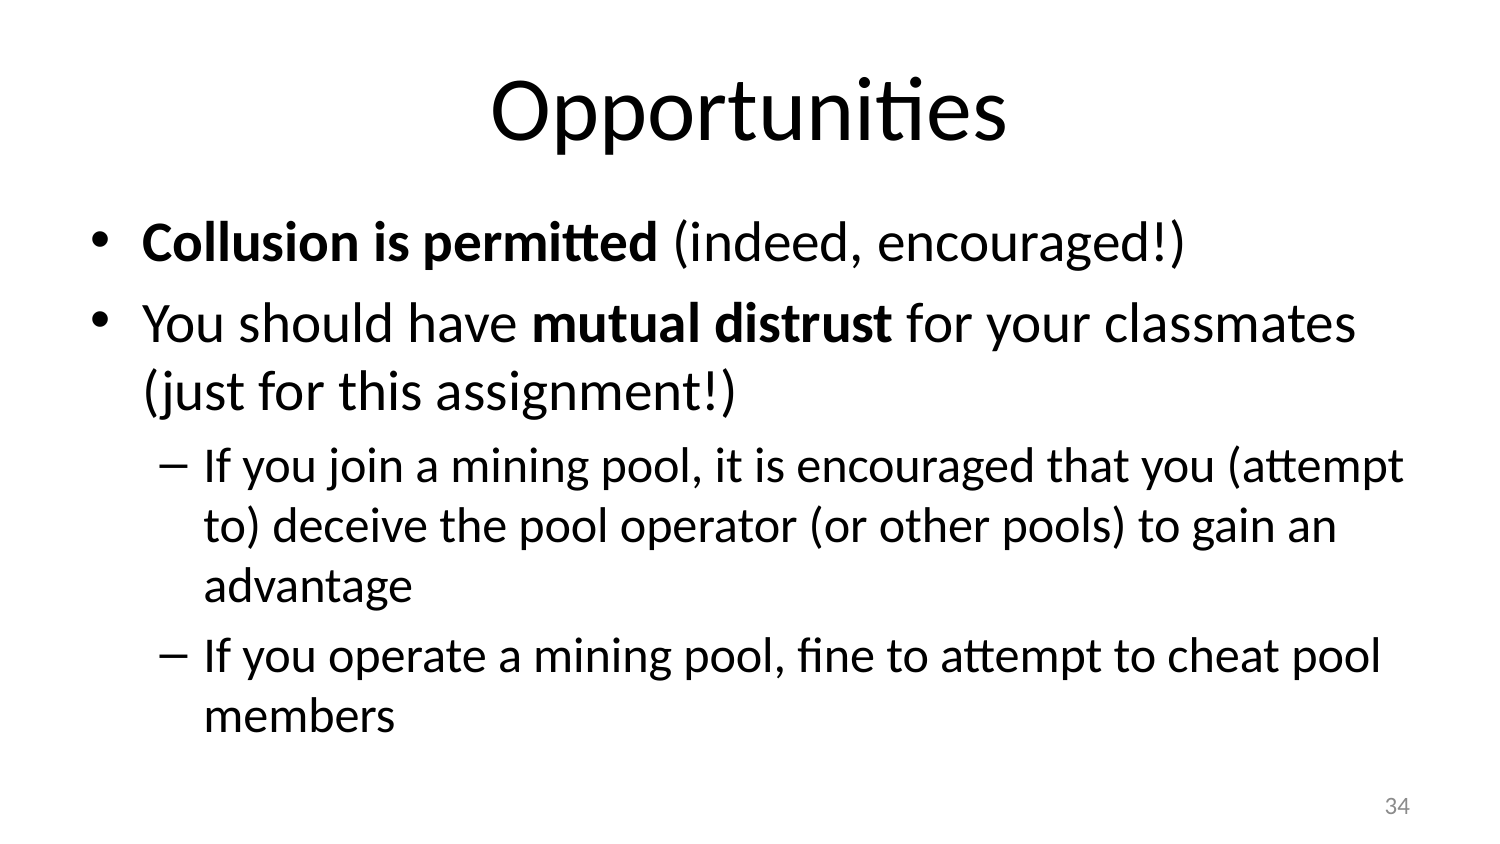

# Opportunities
Collusion is permitted (indeed, encouraged!)
You should have mutual distrust for your classmates (just for this assignment!)
If you join a mining pool, it is encouraged that you (attempt to) deceive the pool operator (or other pools) to gain an advantage
If you operate a mining pool, fine to attempt to cheat pool members
34